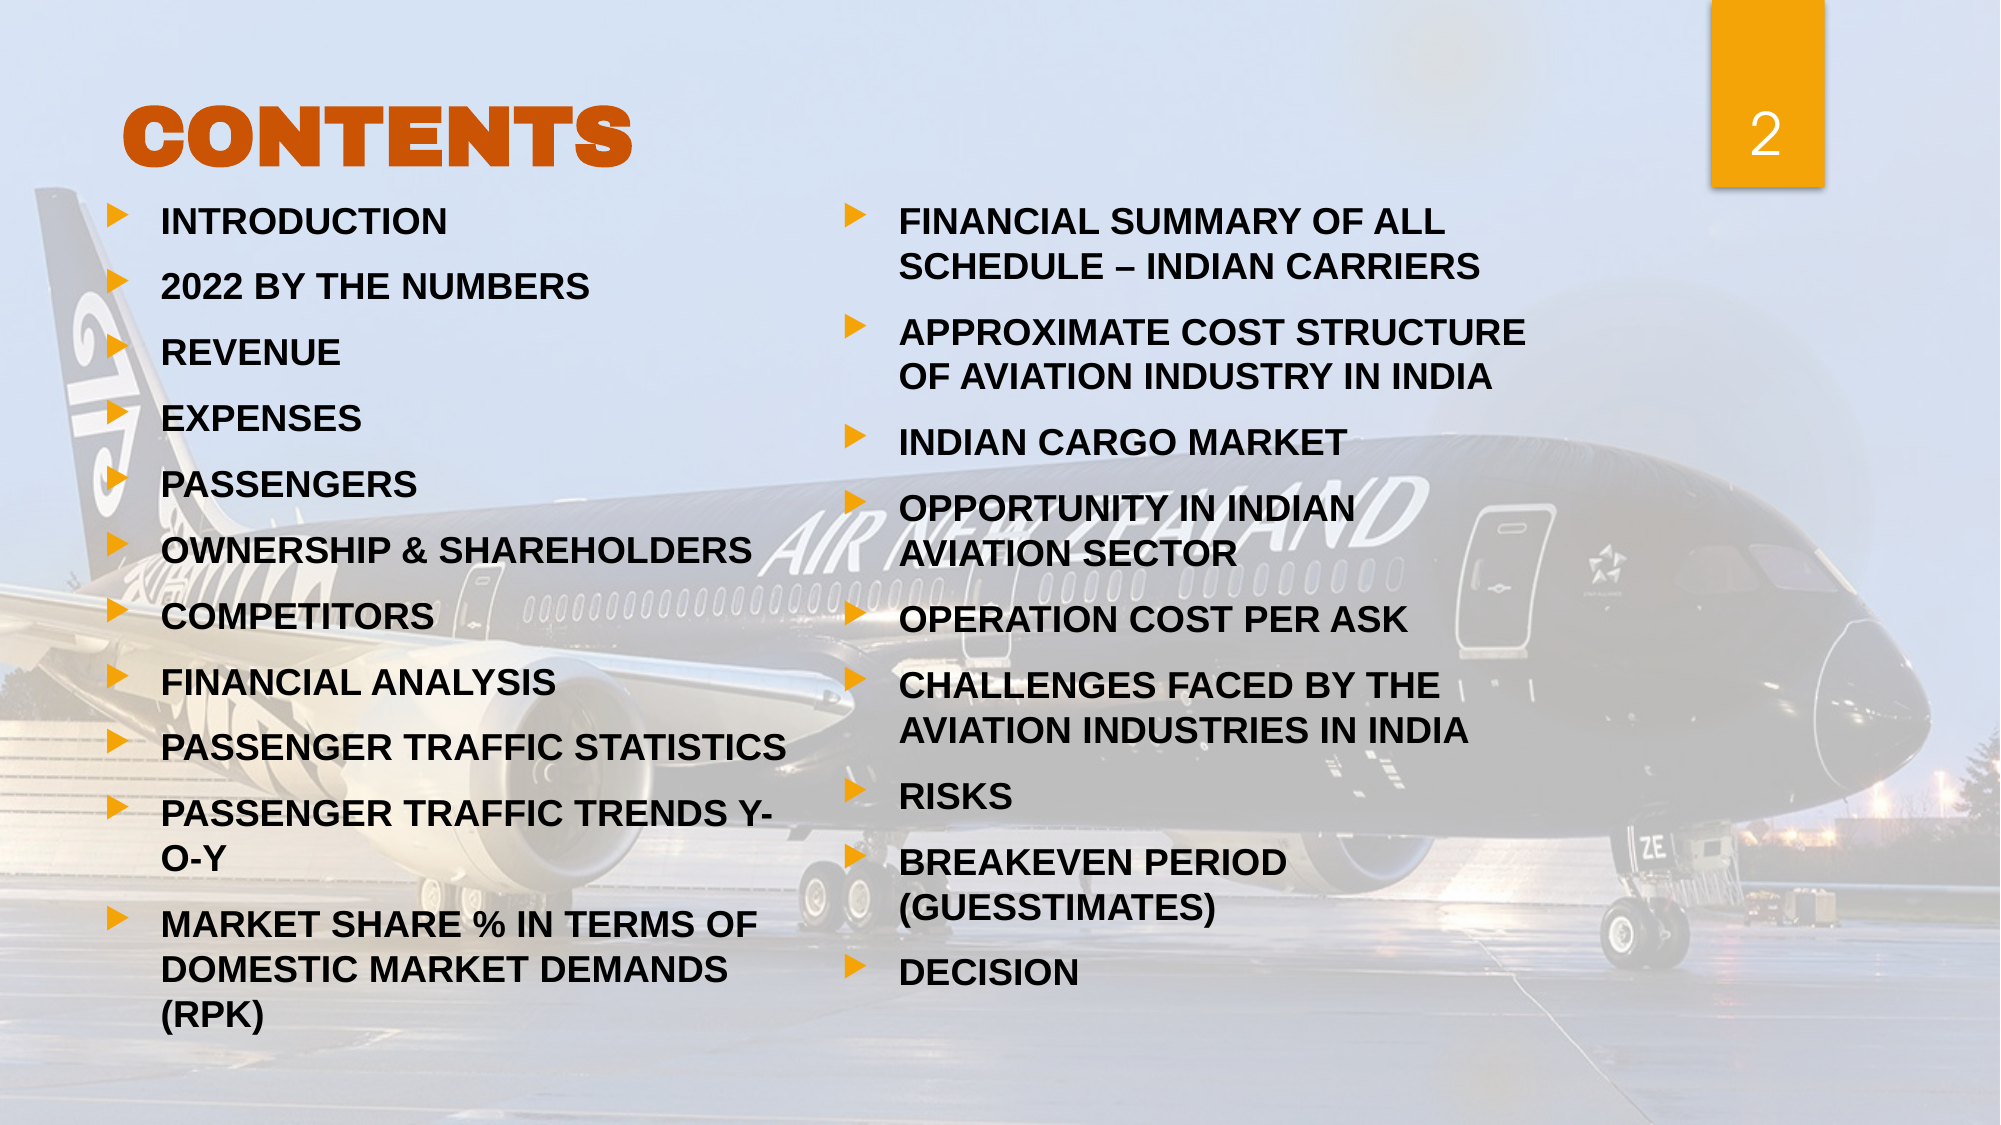

2
# CONTENTS
INTRODUCTION
2022 BY THE NUMBERS
REVENUE
EXPENSES
PASSENGERS
OWNERSHIP & SHAREHOLDERS
COMPETITORS
FINANCIAL ANALYSIS
PASSENGER TRAFFIC STATISTICS
PASSENGER TRAFFIC TRENDS Y-O-Y
MARKET SHARE % IN TERMS OF DOMESTIC MARKET DEMANDS (RPK)

FINANCIAL SUMMARY OF ALL SCHEDULE – INDIAN CARRIERS
APPROXIMATE COST STRUCTURE OF AVIATION INDUSTRY IN INDIA
INDIAN CARGO MARKET
OPPORTUNITY IN INDIAN AVIATION SECTOR
OPERATION COST PER ASK
CHALLENGES FACED BY THE AVIATION INDUSTRIES IN INDIA
RISKS
BREAKEVEN PERIOD (GUESSTIMATES)
DECISION